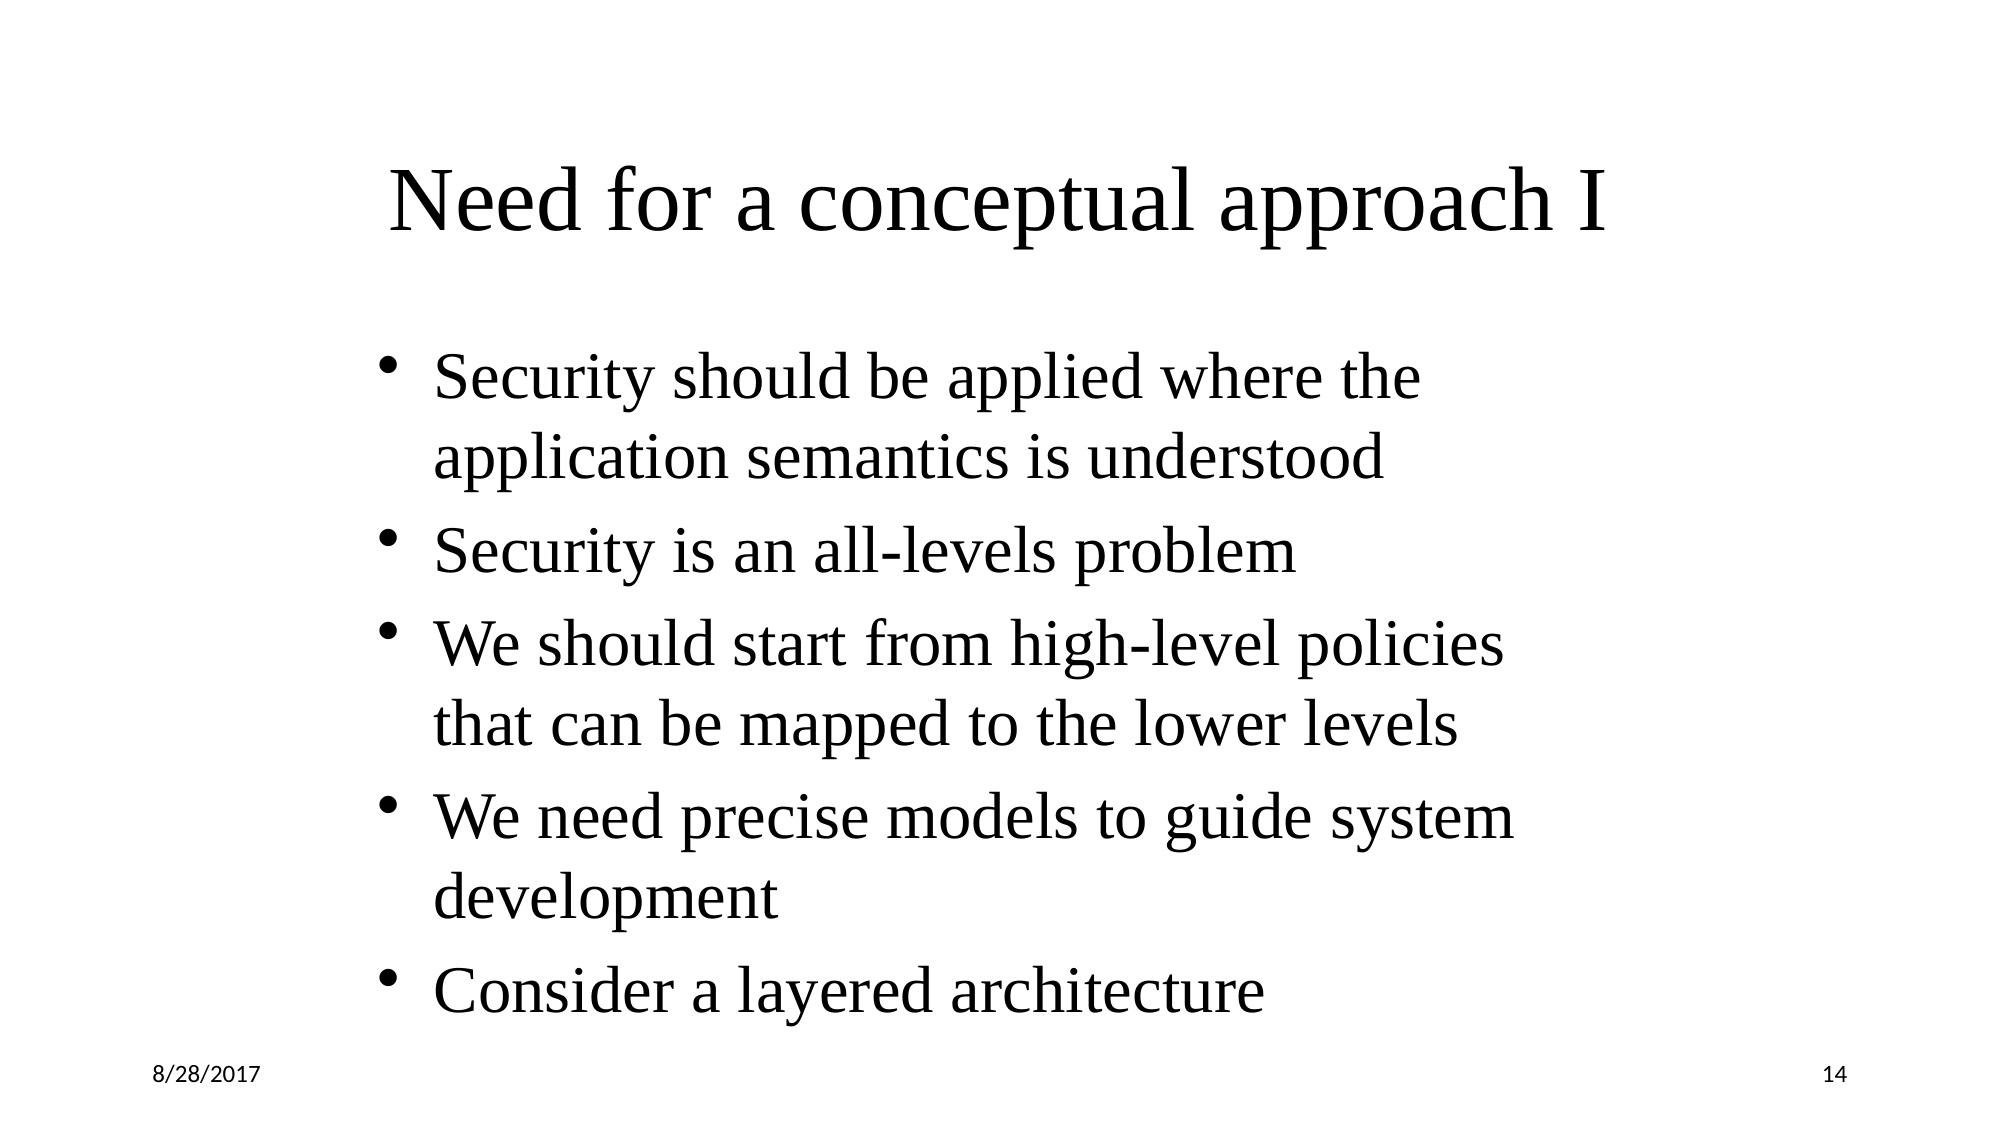

Need for a conceptual approach I
Security should be applied where the application semantics is understood
Security is an all-levels problem
We should start from high-level policies that can be mapped to the lower levels
We need precise models to guide system development
Consider a layered architecture

8/28/2017
14